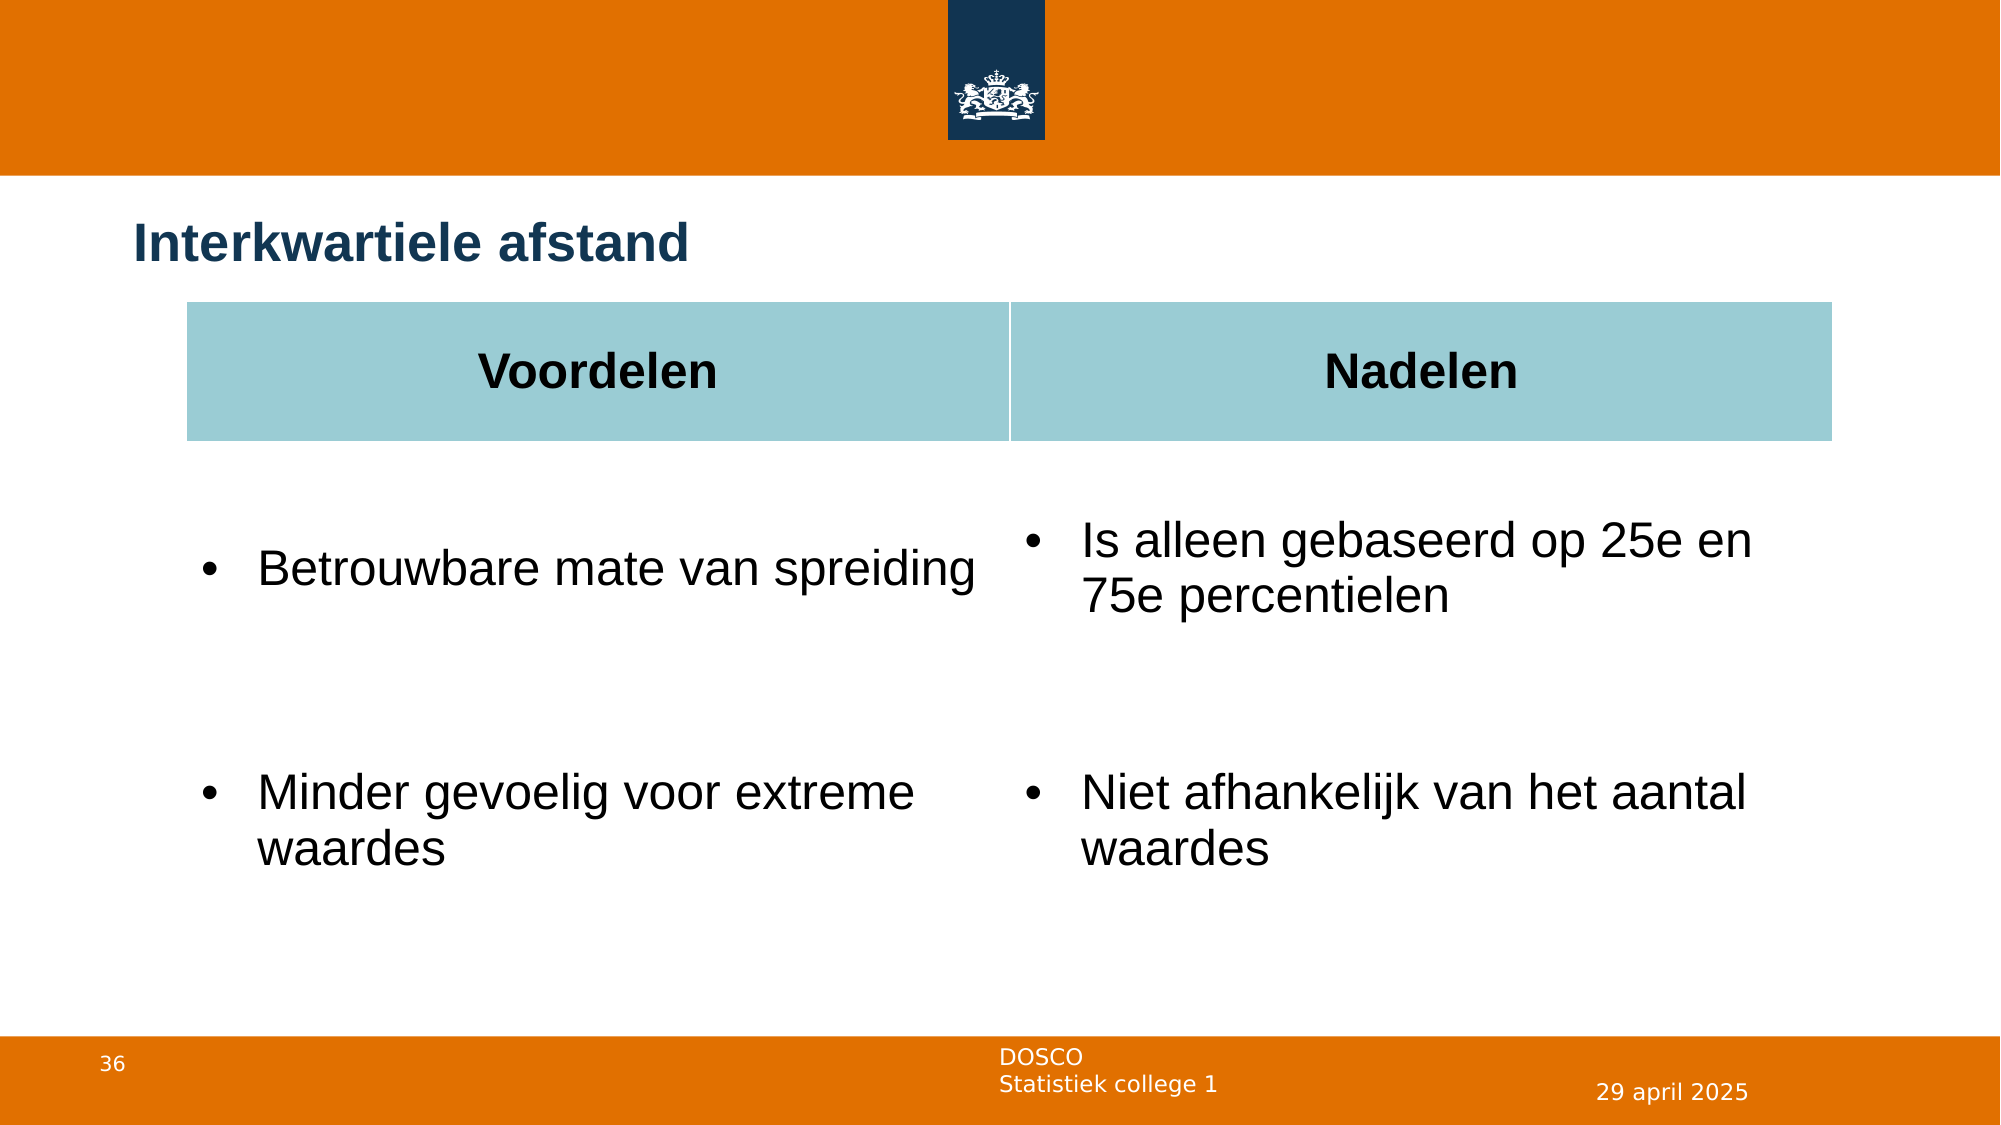

# Interkwartiele afstand

| Voordelen | Nadelen |
| --- | --- |
| Betrouwbare mate van spreiding | Is alleen gebaseerd op 25e en 75e percentielen |
| Minder gevoelig voor extreme waardes | Niet afhankelijk van het aantal waardes |
29 april 2025